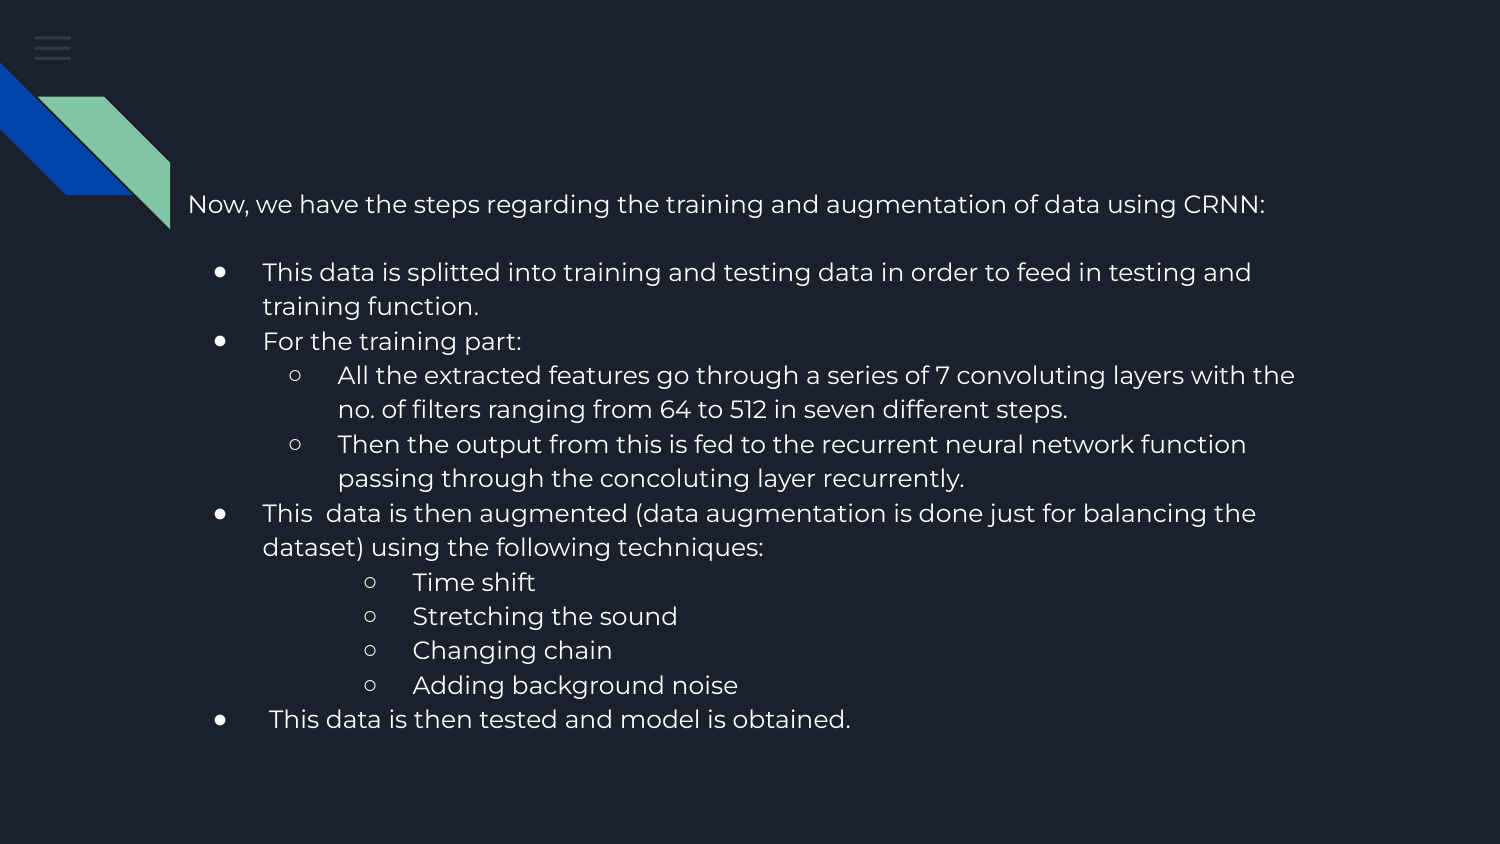

Now, we have the steps regarding the training and augmentation of data using CRNN:
This data is splitted into training and testing data in order to feed in testing and training function.
For the training part:
All the extracted features go through a series of 7 convoluting layers with the no. of filters ranging from 64 to 512 in seven different steps.
Then the output from this is fed to the recurrent neural network function passing through the concoluting layer recurrently.
This  data is then augmented (data augmentation is done just for balancing the dataset) using the following techniques:
Time shift
Stretching the sound
Changing chain
Adding background noise
 This data is then tested and model is obtained.